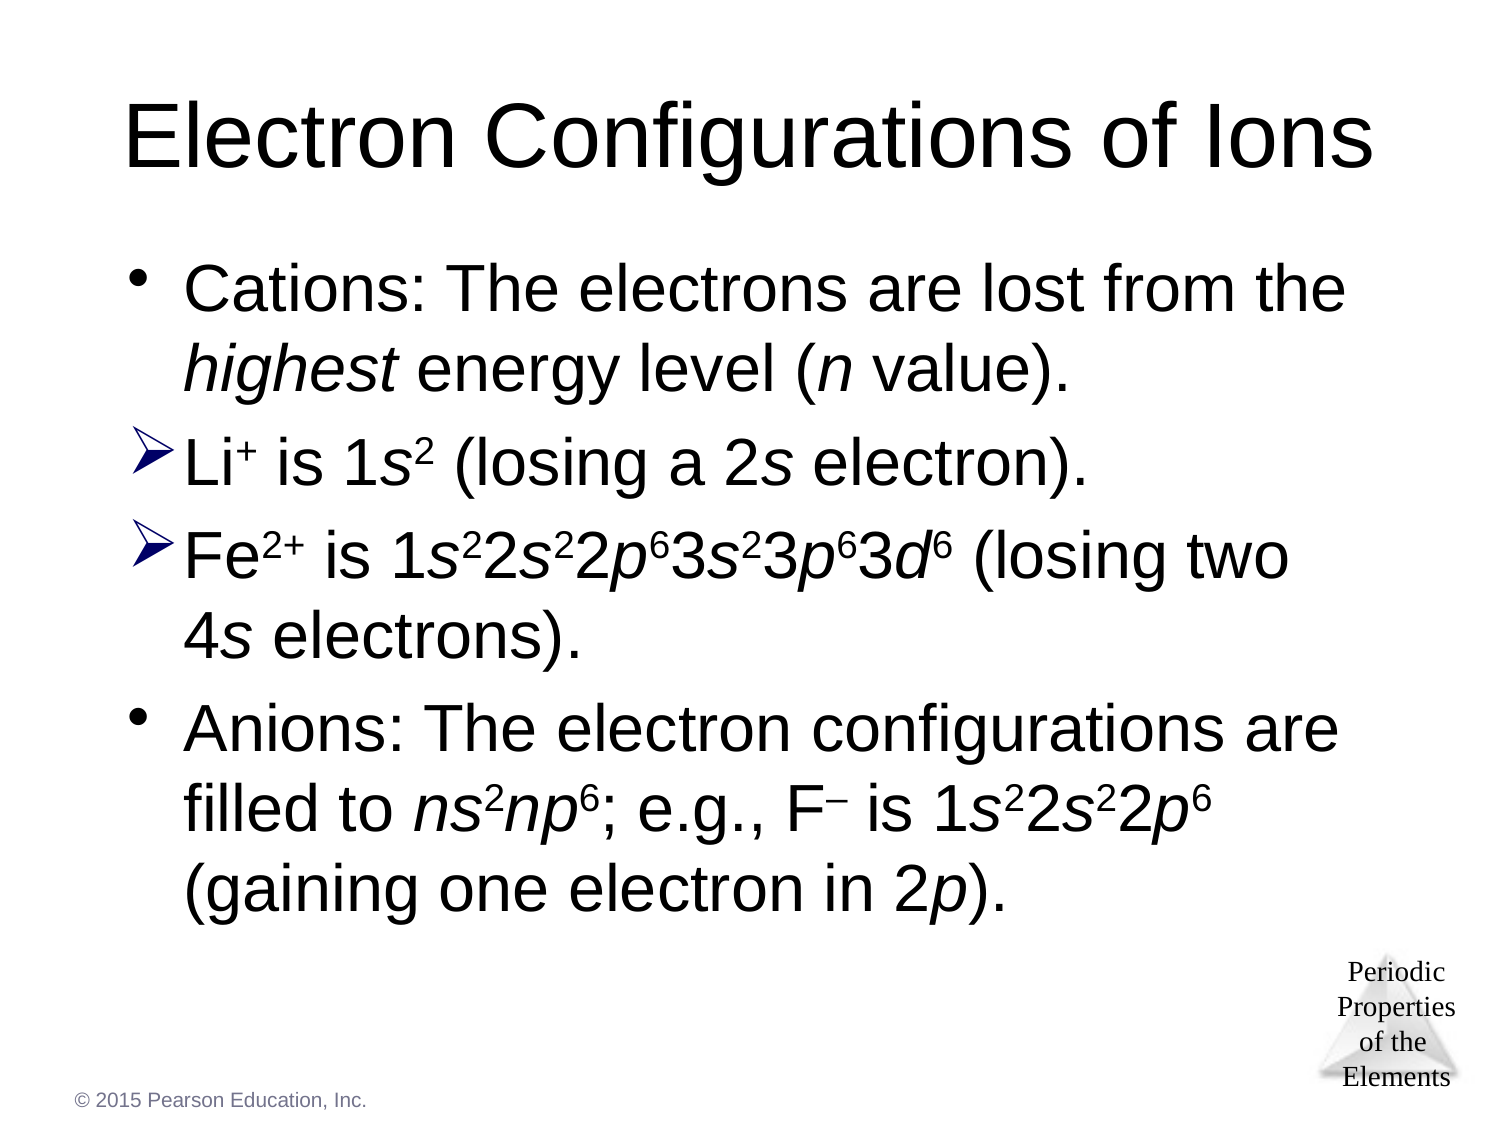

# Electron Configurations of Ions
Cations: The electrons are lost from the highest energy level (n value).
Li+ is 1s2 (losing a 2s electron).
Fe2+ is 1s22s22p63s23p63d6 (losing two 4s electrons).
Anions: The electron configurations are filled to ns2np6; e.g., F– is 1s22s22p6 (gaining one electron in 2p).